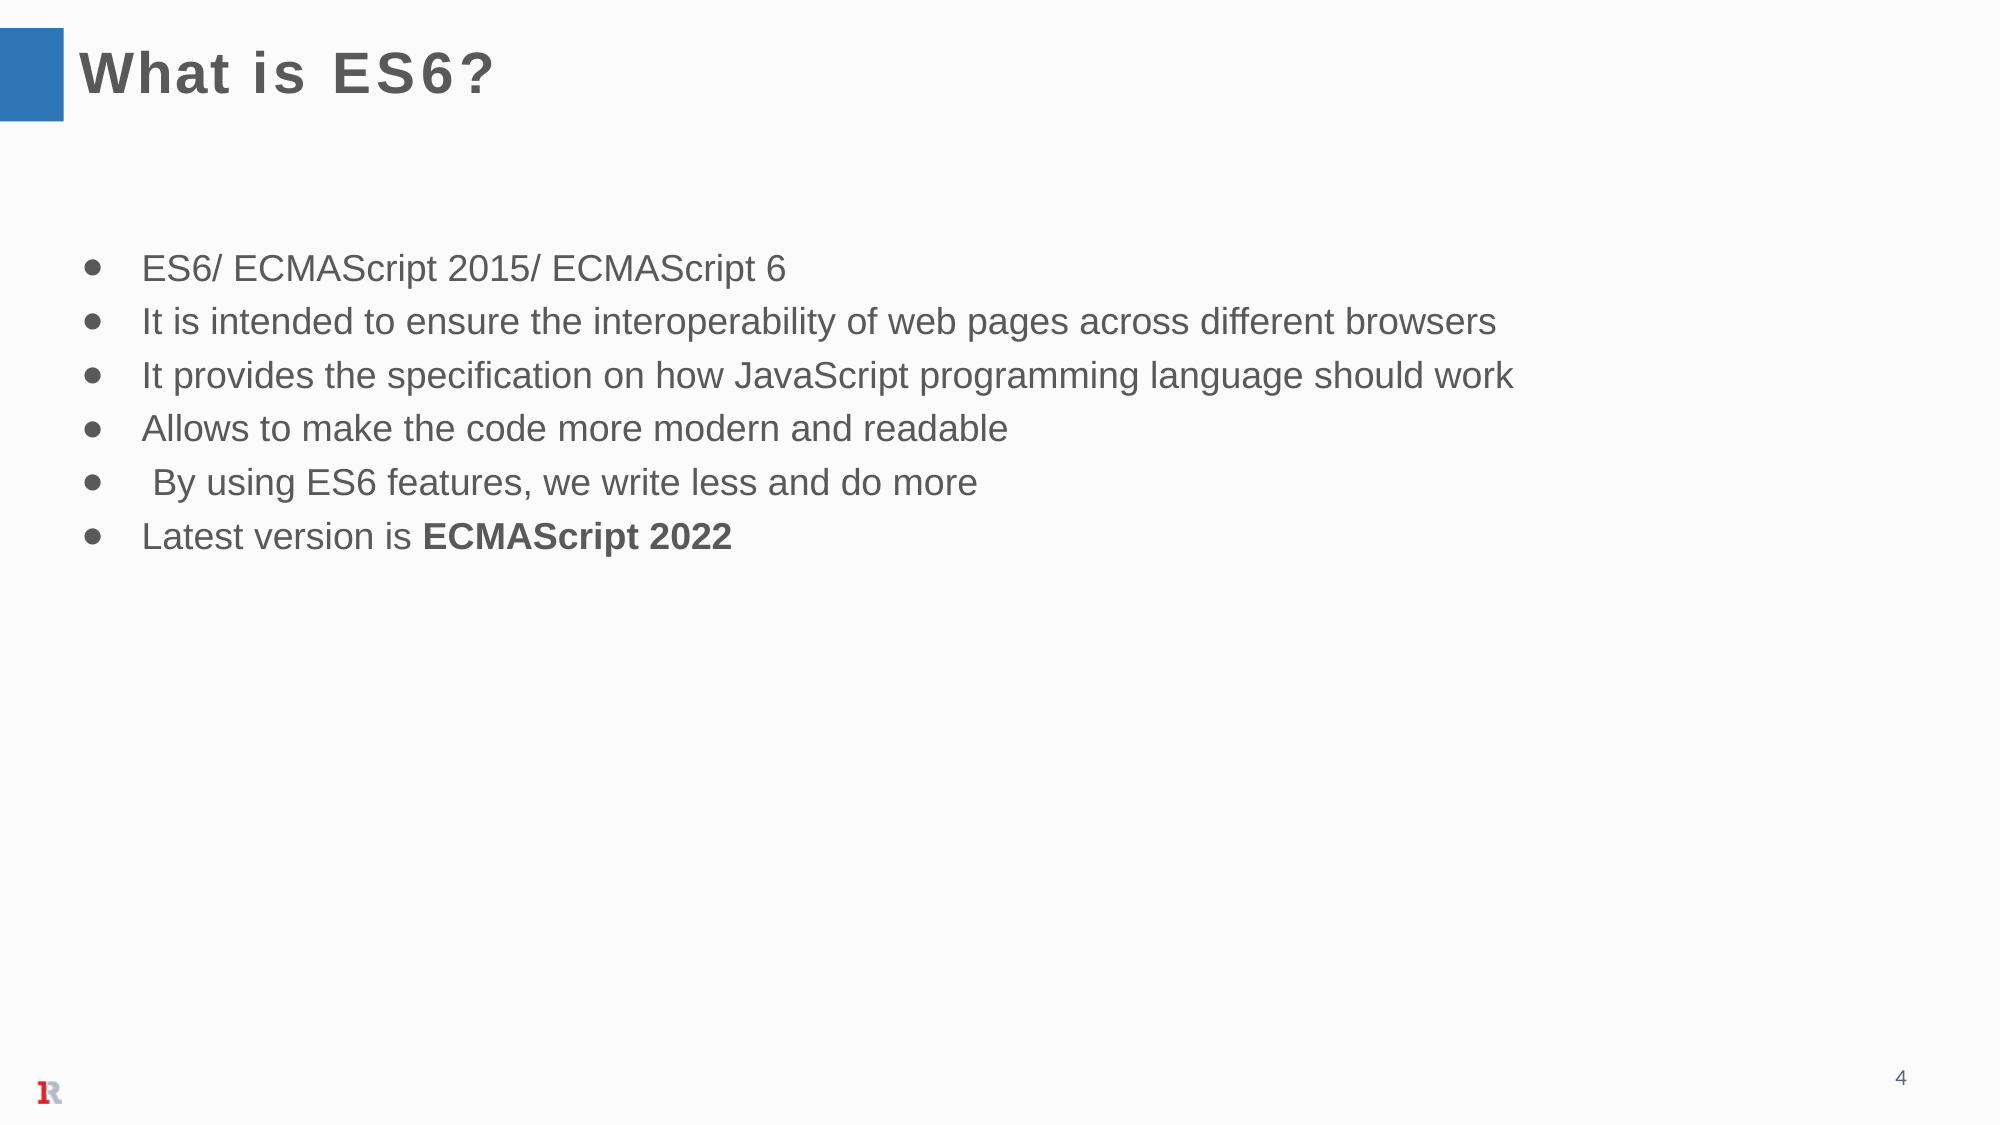

What is ES6?

ES6/ ECMAScript 2015/ ECMAScript 6
It is intended to ensure the interoperability of web pages across different browsers
It provides the specification on how JavaScript programming language should work
Allows to make the code more modern and readable
 By using ES6 features, we write less and do more
Latest version is ECMAScript 2022